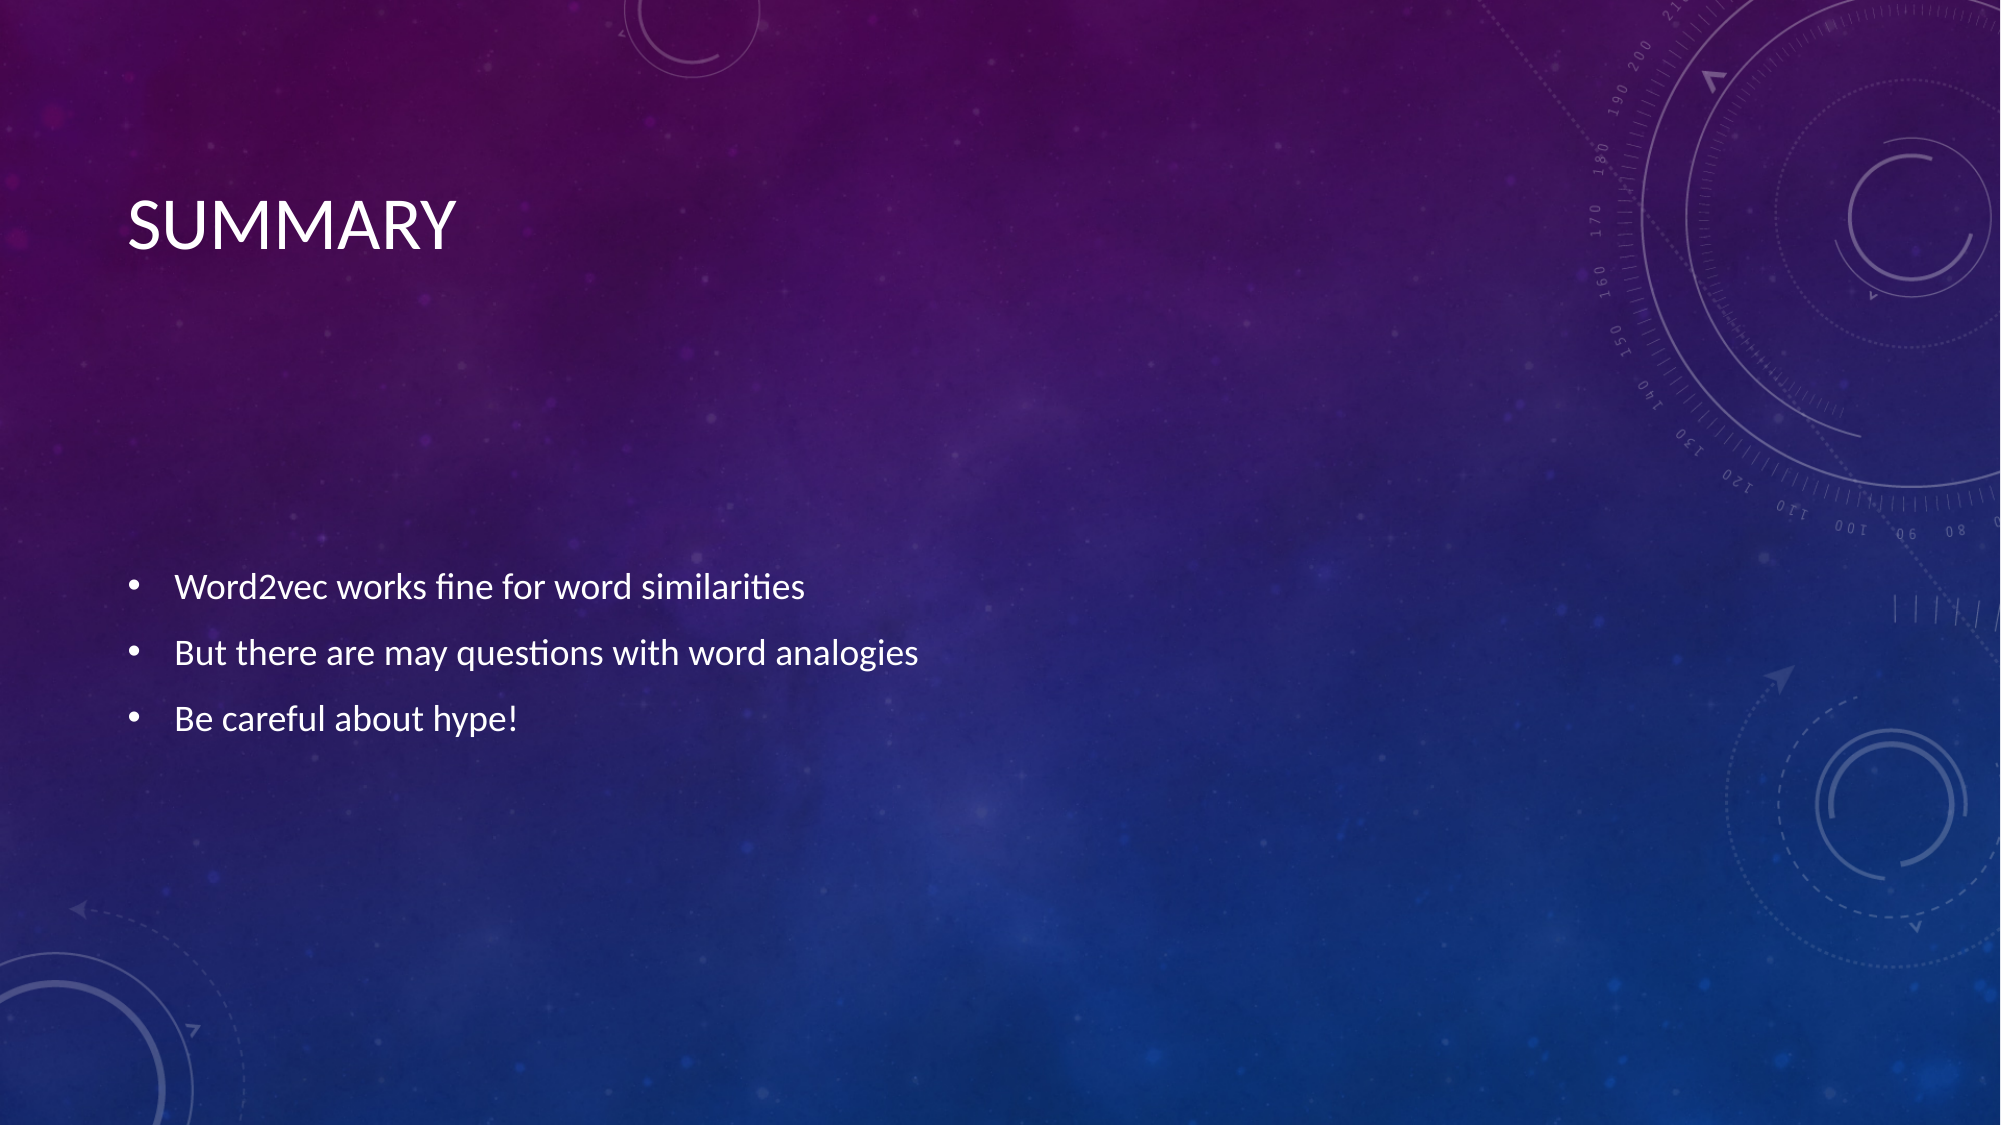

# Summary
Word2vec works fine for word similarities
But there are may questions with word analogies
Be careful about hype!